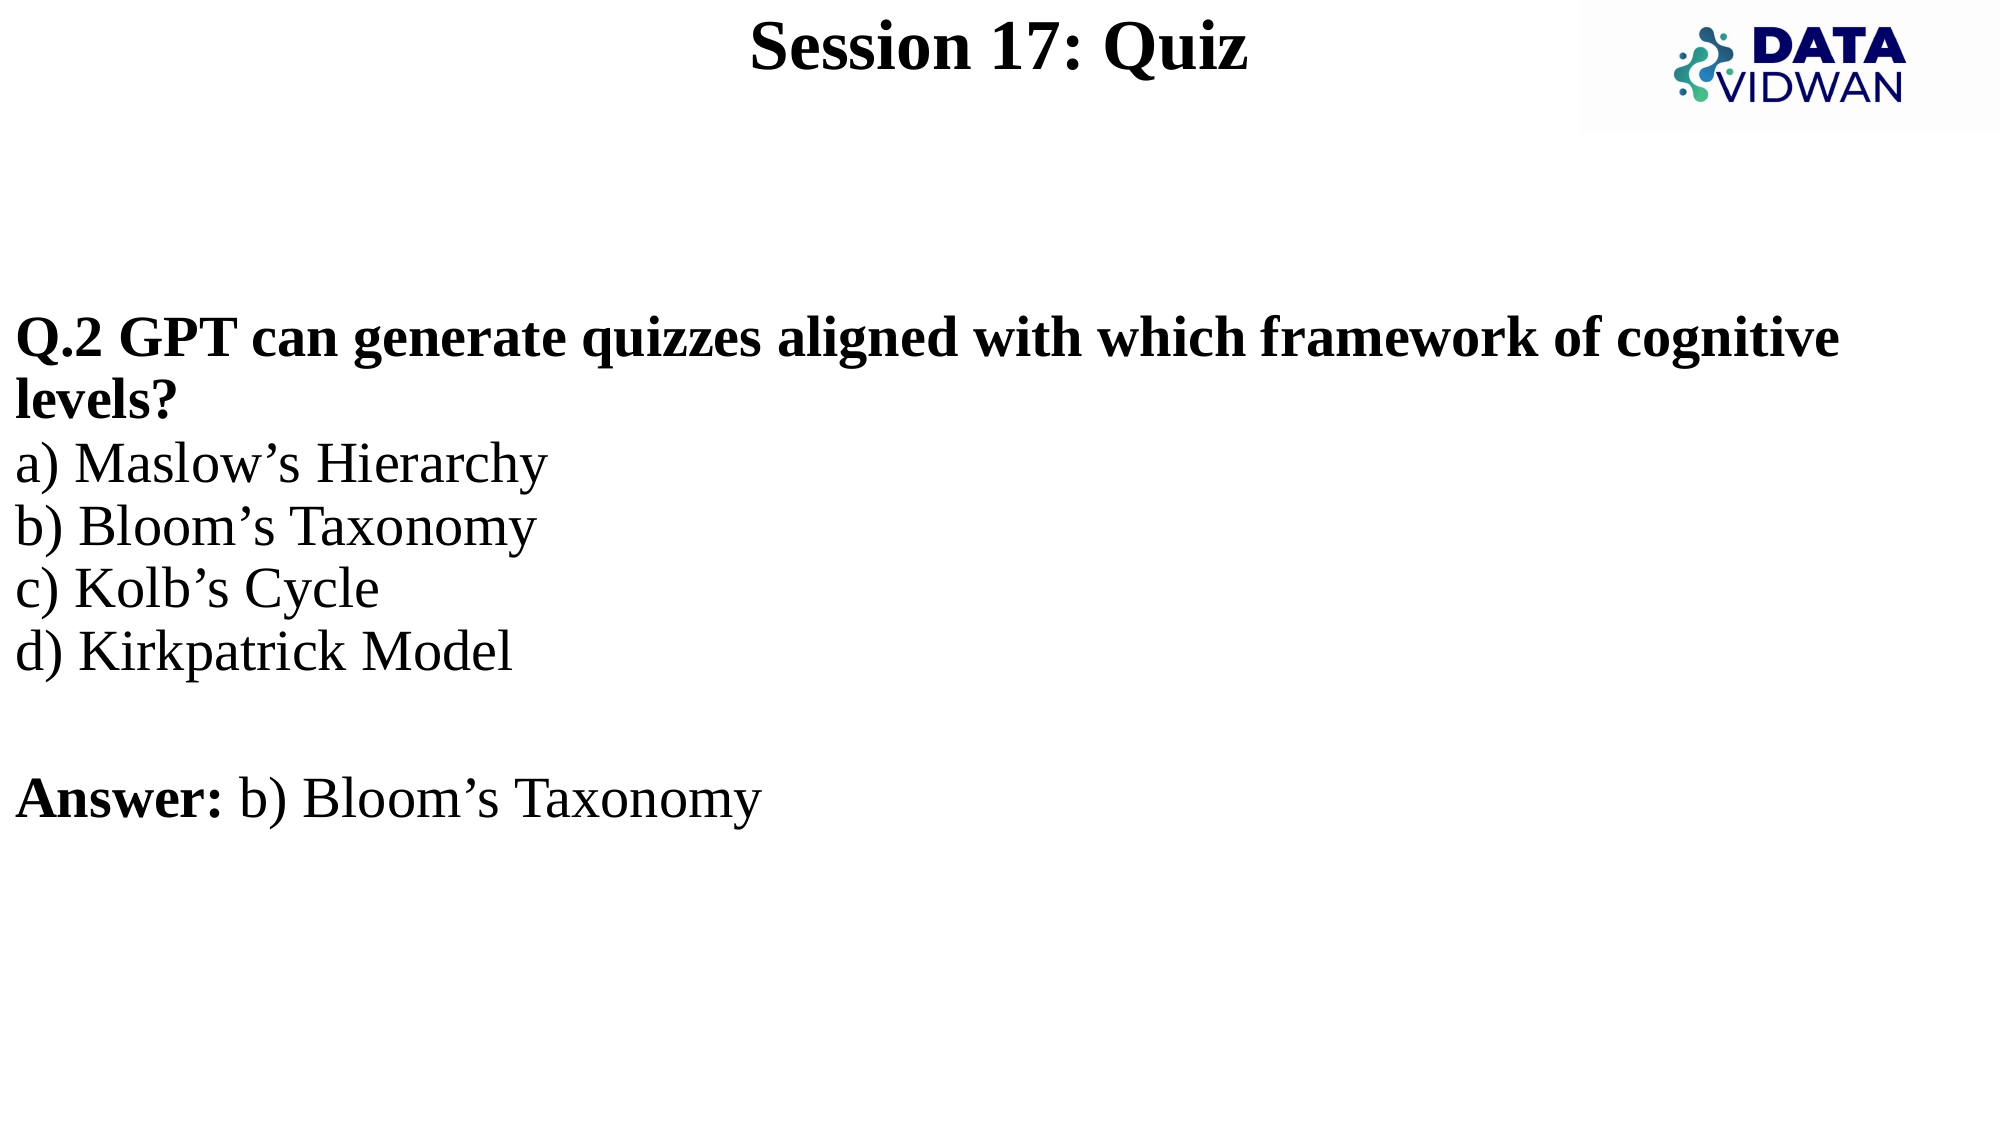

# Session 17: Quiz

Q.2 GPT can generate quizzes aligned with which framework of cognitive levels?
a) Maslow’s Hierarchy
b) Bloom’s Taxonomy
c) Kolb’s Cycle
d) Kirkpatrick Model
Answer: b) Bloom’s Taxonomy